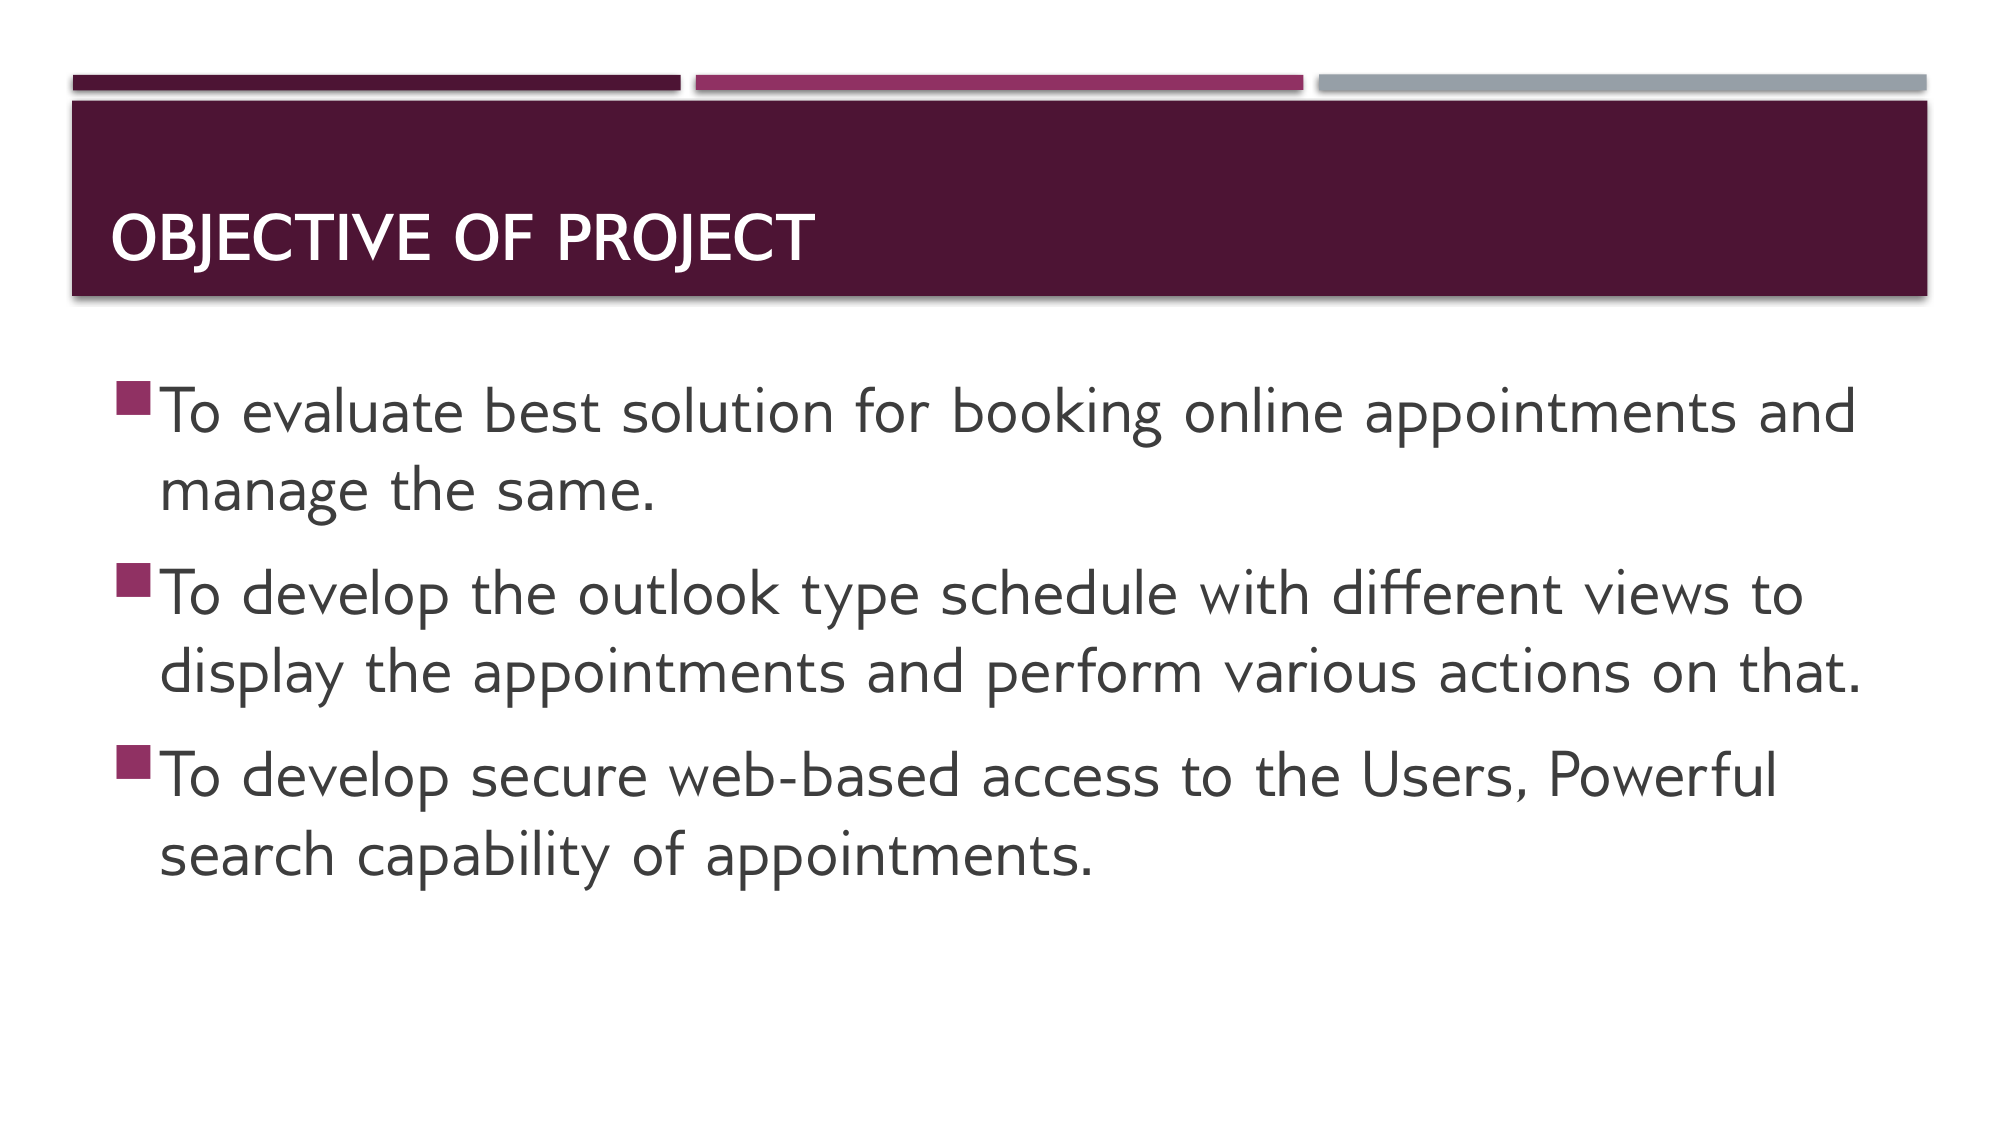

# OBJECTIVE OF PROJECT
To evaluate best solution for booking online appointments and manage the same.
To develop the outlook type schedule with different views to display the appointments and perform various actions on that.
To develop secure web-based access to the Users, Powerful search capability of appointments.